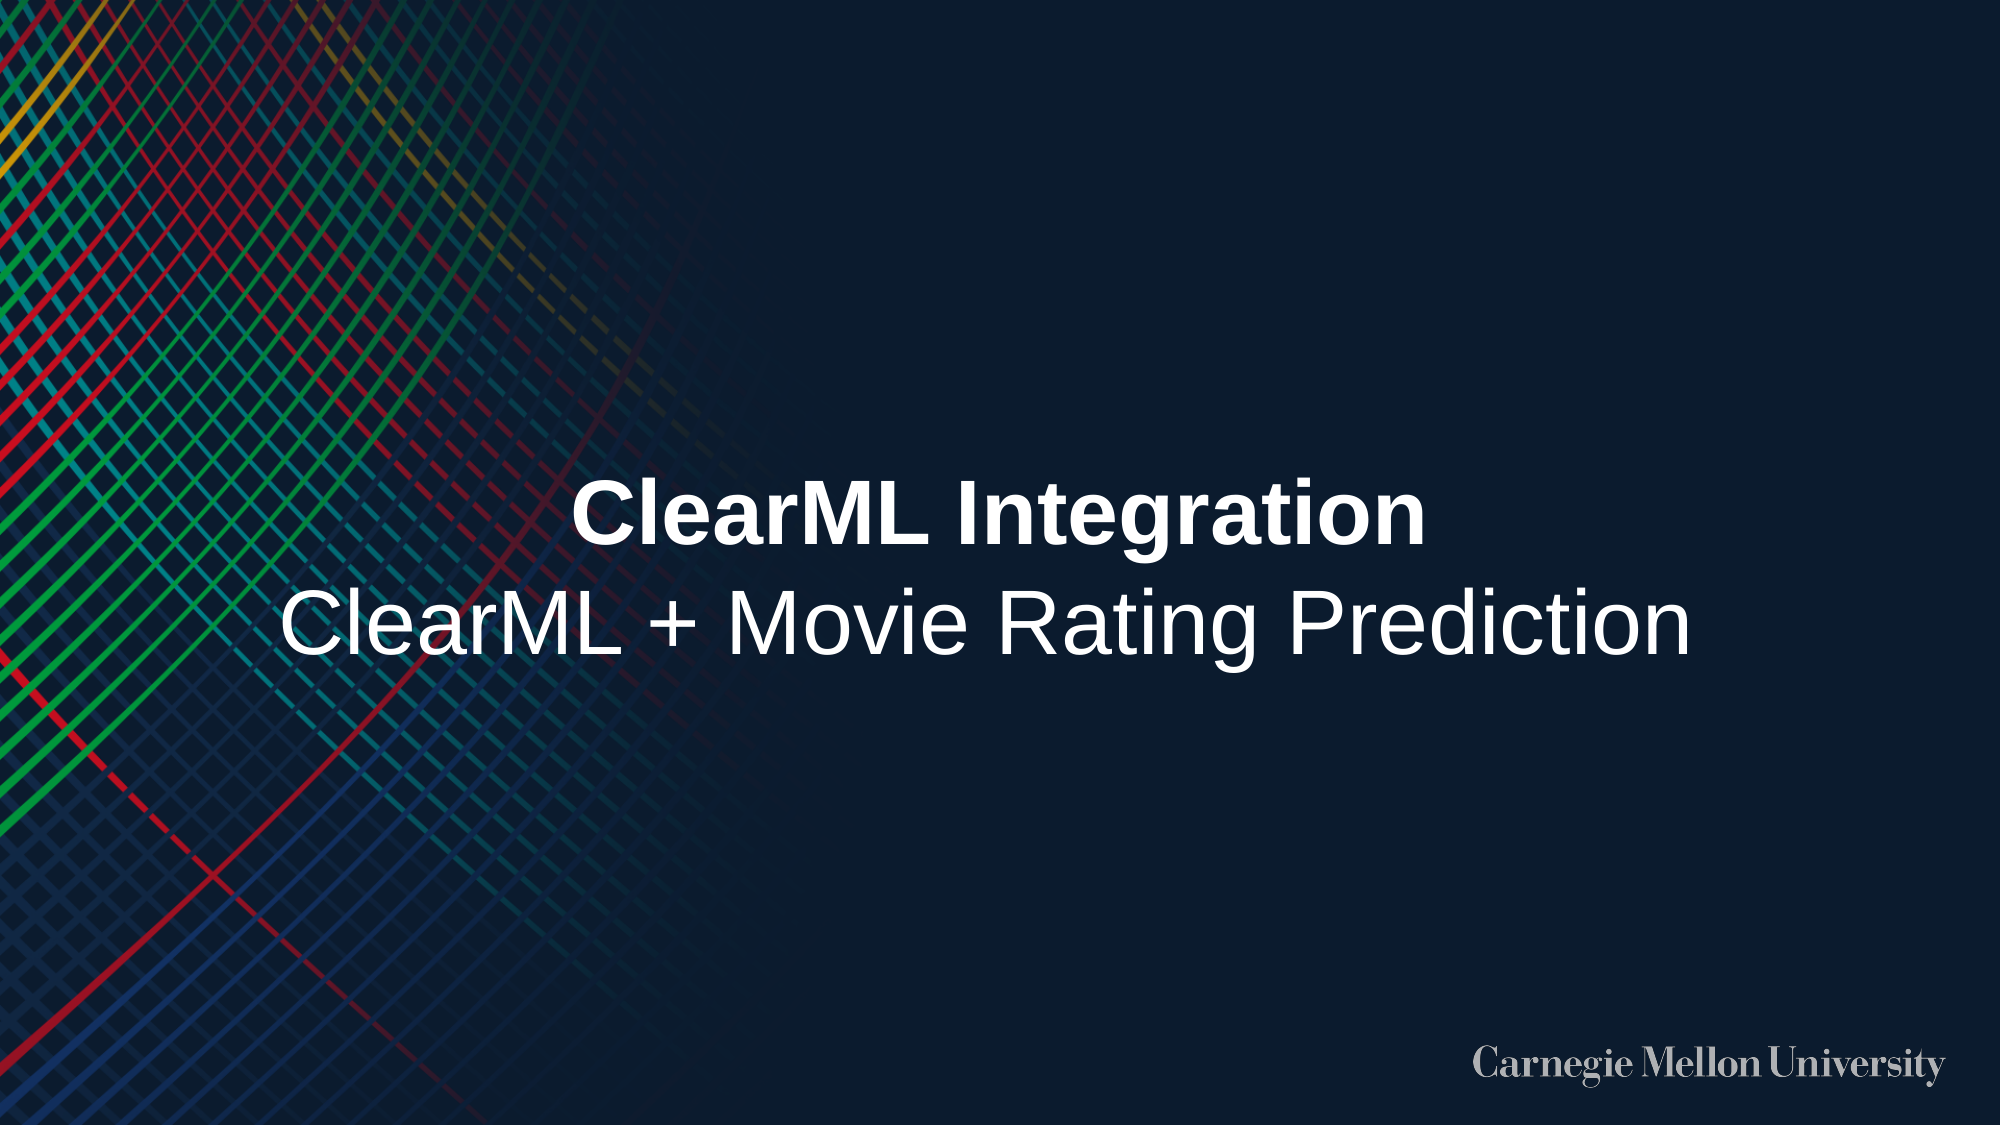

ClearML Integration
ClearML + Movie Rating Prediction